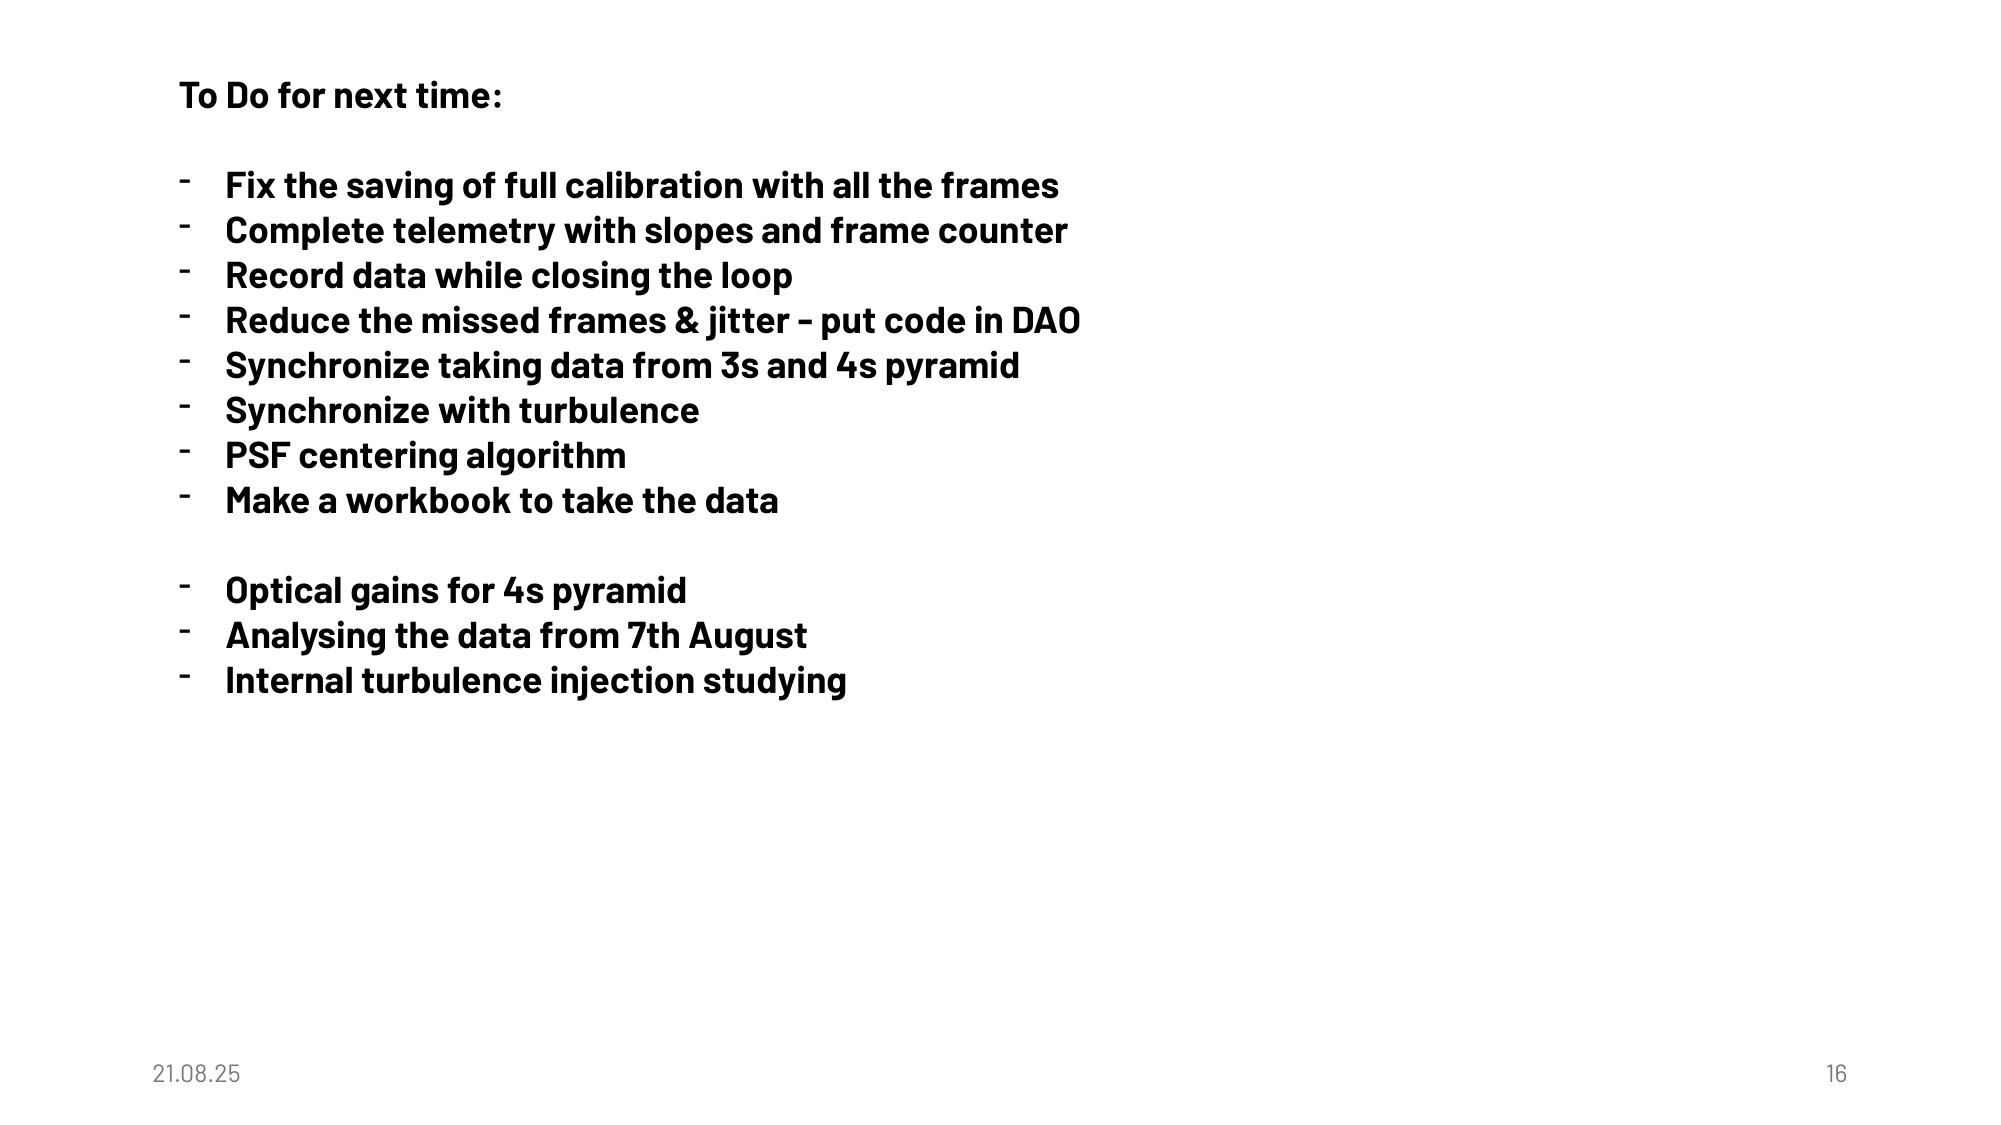

To Do for next time:

Fix the saving of full calibration with all the frames
Complete telemetry with slopes and frame counter
Record data while closing the loop
Reduce the missed frames & jitter - put code in DAO
Synchronize taking data from 3s and 4s pyramid
Synchronize with turbulence
PSF centering algorithm
Make a workbook to take the data

Optical gains for 4s pyramid
Analysing the data from 7th August
Internal turbulence injection studying

21.08.25
16